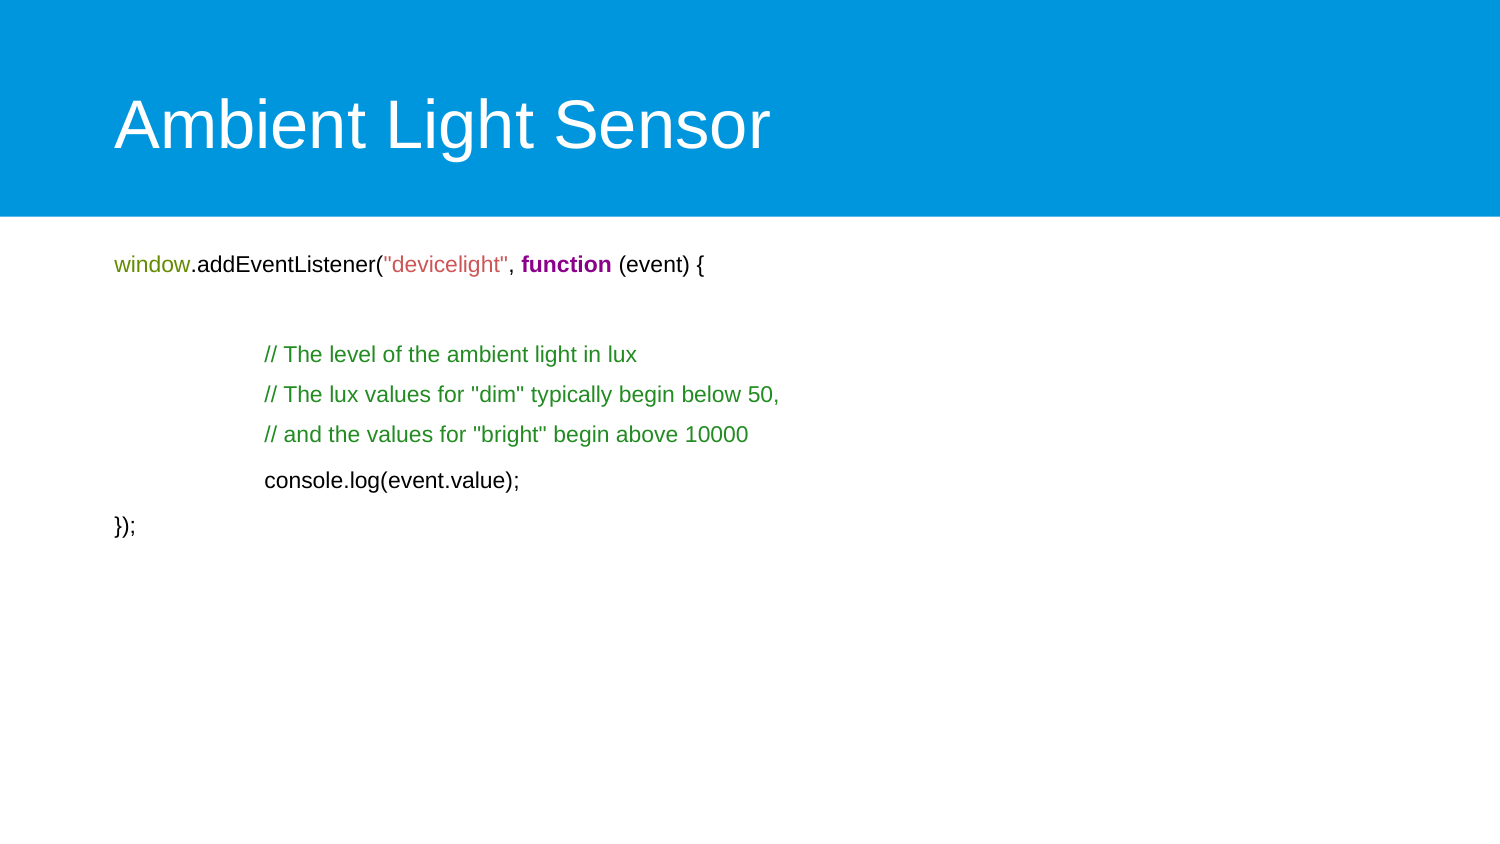

# Ambient Light Sensor
window.addEventListener("devicelight", function (event) {

	// The level of the ambient light in lux
	// The lux values for "dim" typically begin below 50,
	// and the values for "bright" begin above 10000
	console.log(event.value);
});